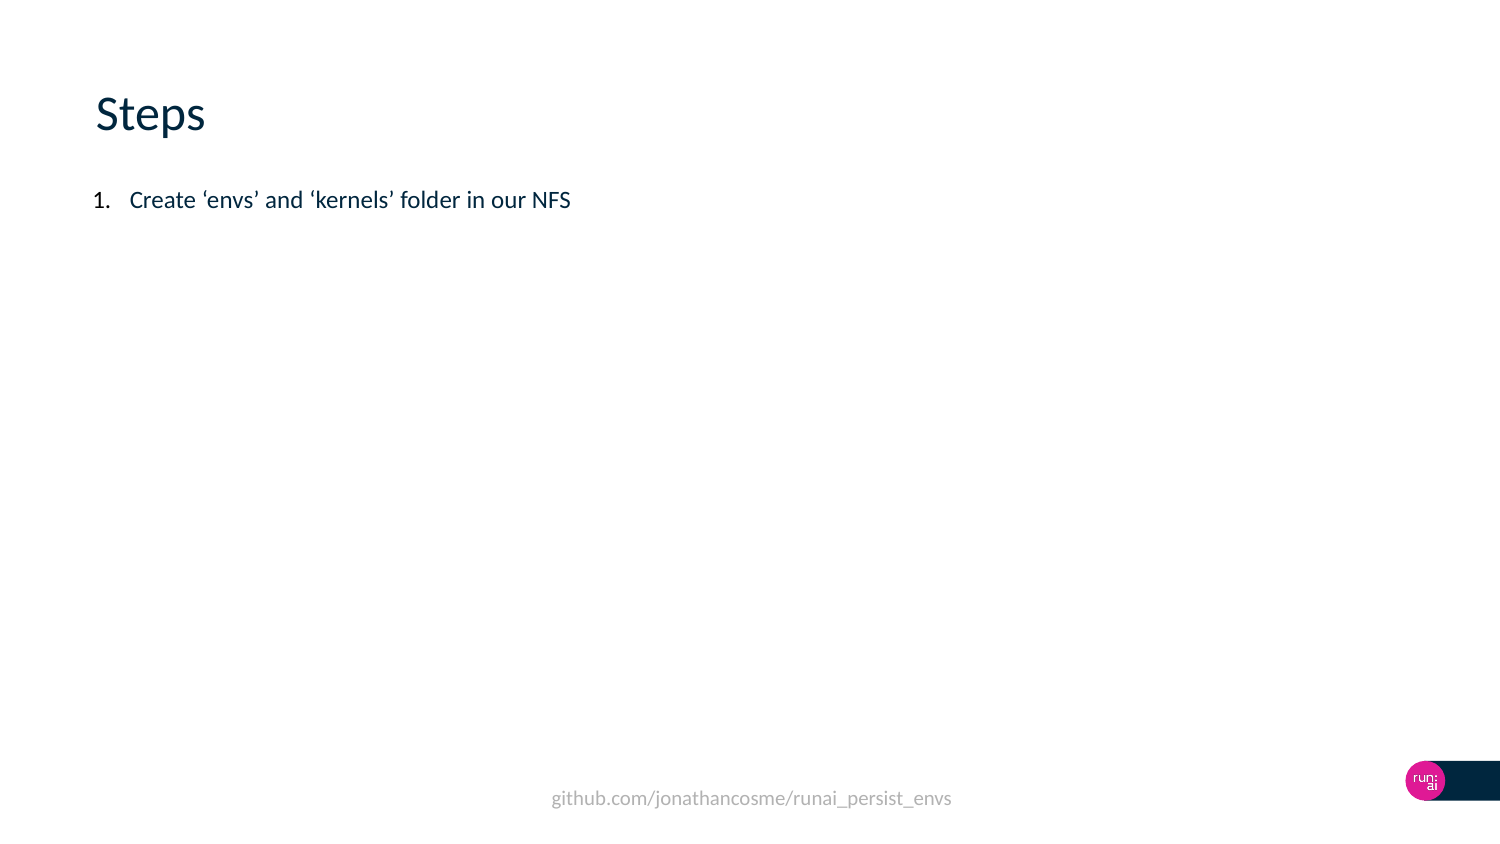

# Steps
Create ‘envs’ and ‘kernels’ folder in our NFS